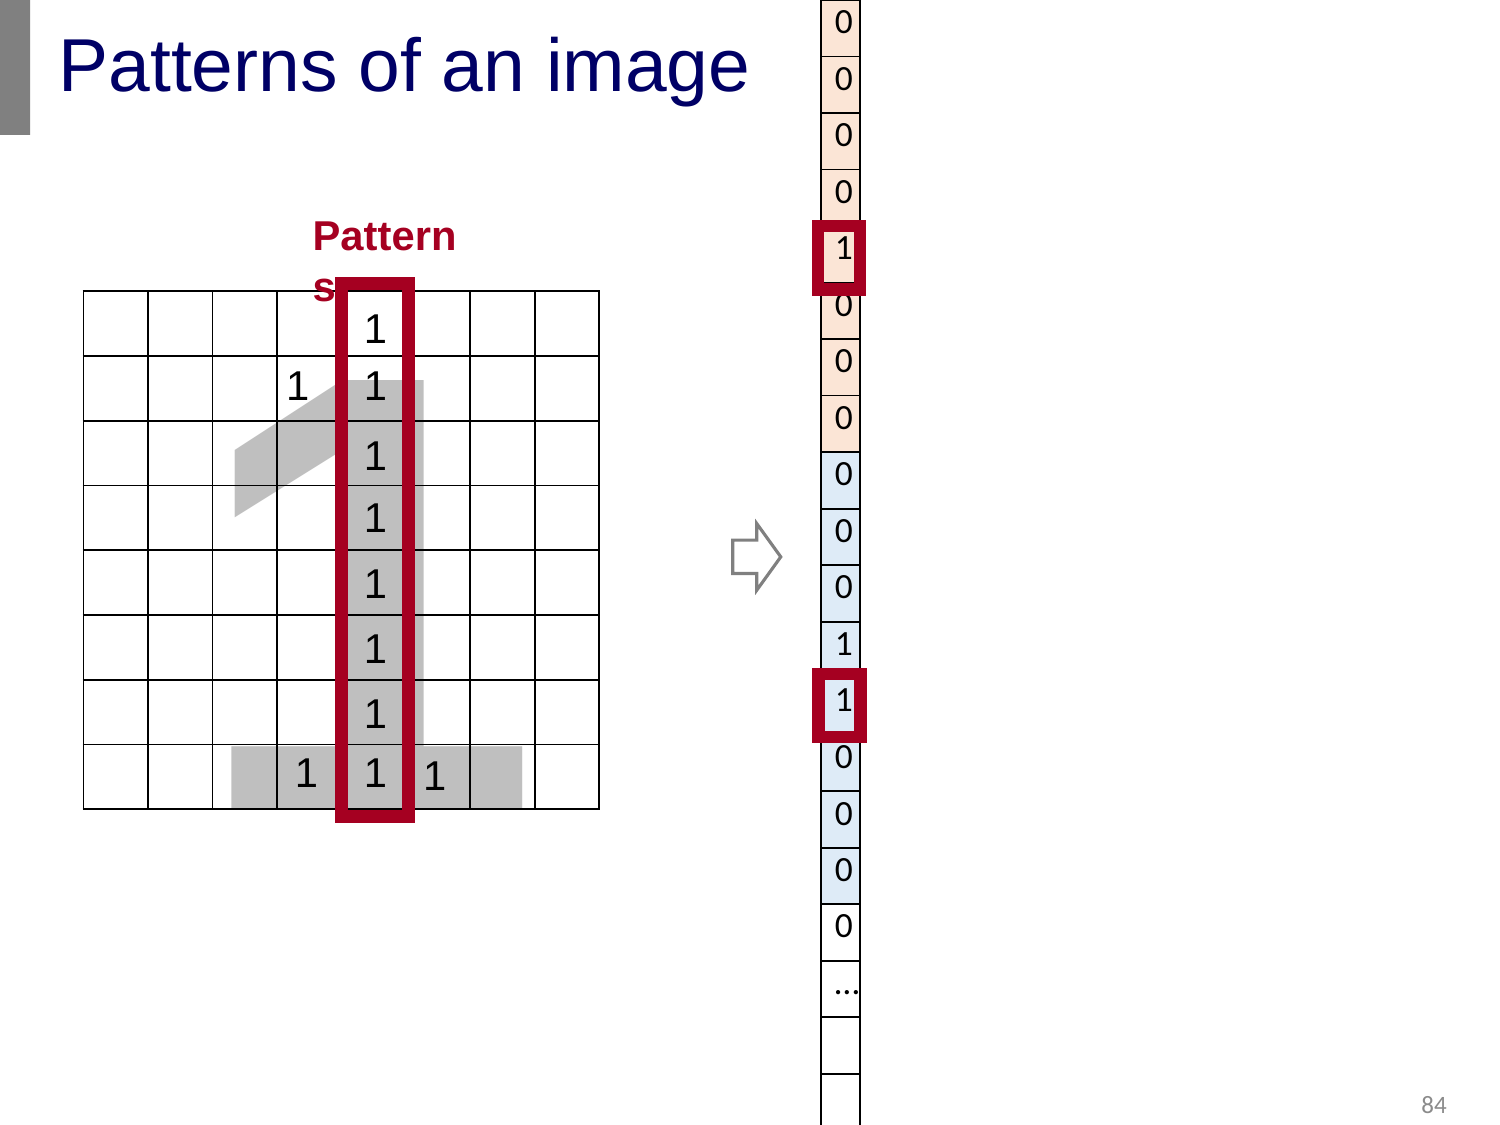

# Patterns of an image
| 0 |
| --- |
| 0 |
| 0 |
| 0 |
| 1 |
| 0 |
| 0 |
| 0 |
| 0 |
| 0 |
| 0 |
| 1 |
| 1 |
| 0 |
| 0 |
| 0 |
| 0 |
| … |
|  |
|  |
1
Patterns

|  |  |  |  |  |  |  |  |
| --- | --- | --- | --- | --- | --- | --- | --- |
|  |  |  |  |  |  |  |  |
|  |  |  |  |  |  |  |  |
|  |  |  |  |  |  |  |  |
|  |  |  |  |  |  |  |  |
|  |  |  |  |  |  |  |  |
|  |  |  |  |  |  |  |  |
|  |  |  |  |  |  |  |  |
1
1
1
1
1
1
1
1
1
1
1

84